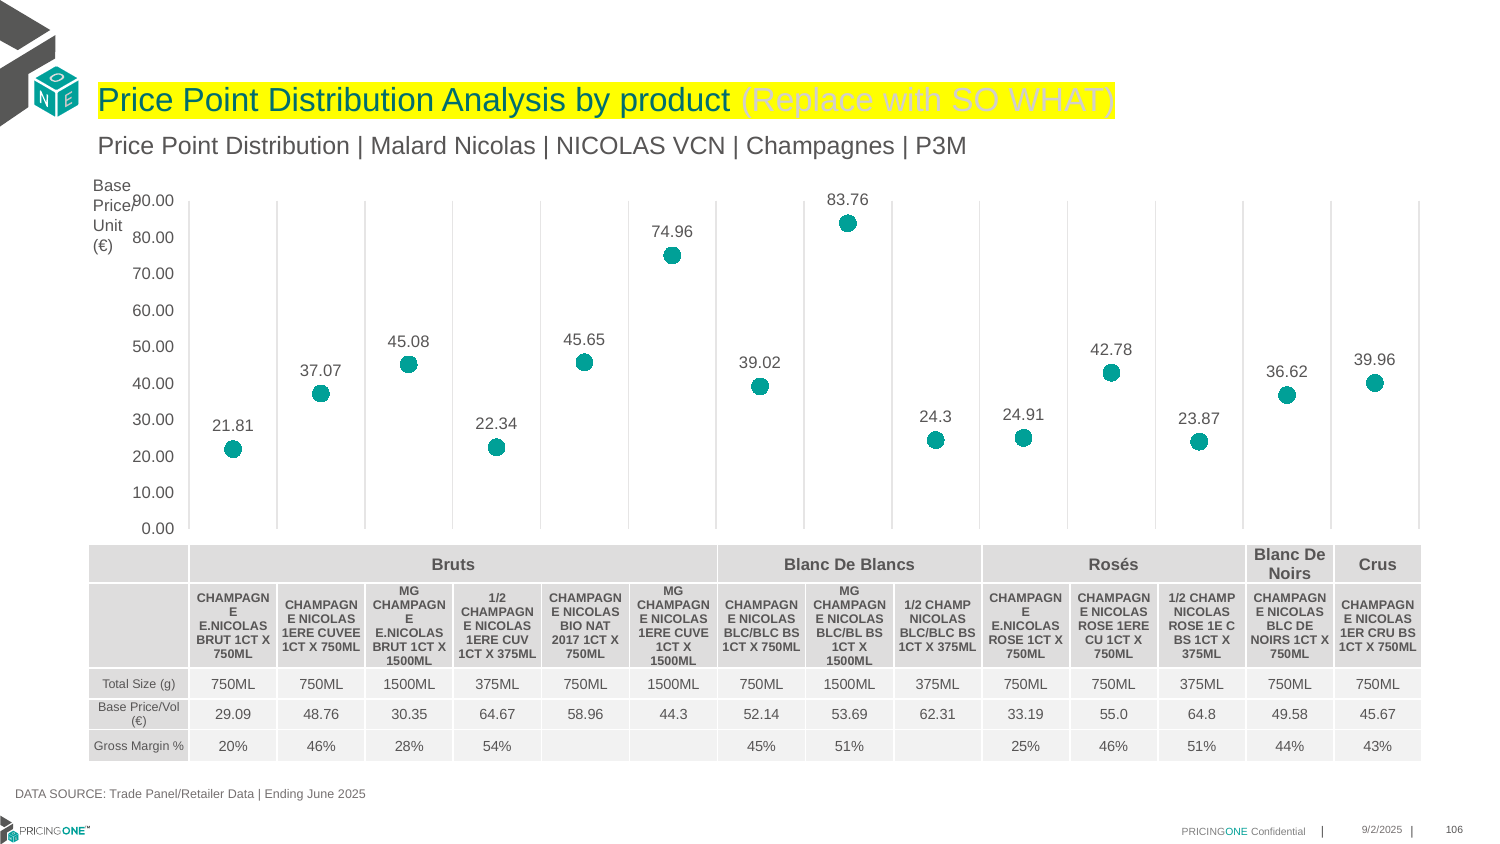

# Price Point Distribution Analysis by product (Replace with SO WHAT)
Price Point Distribution | Malard Nicolas | NICOLAS VCN | Champagnes | P3M
Base Price/Unit (€)

### Chart

| Category | Base Price/Unit |
|---|---|
| CHAMPAGNE E.NICOLAS BRUT 1CT X 750ML | 21.81 |
| CHAMPAGNE NICOLAS 1ERE CUVEE 1CT X 750ML | 37.07 |
| MG CHAMPAGNE E.NICOLAS BRUT 1CT X 1500ML | 45.08 |
| 1/2 CHAMPAGNE NICOLAS 1ERE CUV 1CT X 375ML | 22.34 |
| CHAMPAGNE NICOLAS BIO NAT 2017 1CT X 750ML | 45.65 |
| MG CHAMPAGNE NICOLAS 1ERE CUVE 1CT X 1500ML | 74.96 |
| CHAMPAGNE NICOLAS BLC/BLC BS 1CT X 750ML | 39.02 |
| MG CHAMPAGNE NICOLAS BLC/BL BS 1CT X 1500ML | 83.76 |
| 1/2 CHAMP NICOLAS BLC/BLC BS 1CT X 375ML | 24.3 |
| CHAMPAGNE E.NICOLAS ROSE 1CT X 750ML | 24.91 |
| CHAMPAGNE NICOLAS ROSE 1ERE CU 1CT X 750ML | 42.78 |
| 1/2 CHAMP NICOLAS ROSE 1E C BS 1CT X 375ML | 23.87 |
| CHAMPAGNE NICOLAS BLC DE NOIRS 1CT X 750ML | 36.62 |
| CHAMPAGNE NICOLAS 1ER CRU BS 1CT X 750ML | 39.96 |
|  | Bruts | Bruts | Bruts | Bruts | Bruts | Bruts | Blanc De Blancs | Blanc De Blancs | Blanc De Blancs | Rosés | Rosés | Rosés | Blanc De Noirs | Crus |
| --- | --- | --- | --- | --- | --- | --- | --- | --- | --- | --- | --- | --- | --- | --- |
|  | CHAMPAGNE E.NICOLAS BRUT 1CT X 750ML | CHAMPAGNE NICOLAS 1ERE CUVEE 1CT X 750ML | MG CHAMPAGNE E.NICOLAS BRUT 1CT X 1500ML | 1/2 CHAMPAGNE NICOLAS 1ERE CUV 1CT X 375ML | CHAMPAGNE NICOLAS BIO NAT 2017 1CT X 750ML | MG CHAMPAGNE NICOLAS 1ERE CUVE 1CT X 1500ML | CHAMPAGNE NICOLAS BLC/BLC BS 1CT X 750ML | MG CHAMPAGNE NICOLAS BLC/BL BS 1CT X 1500ML | 1/2 CHAMP NICOLAS BLC/BLC BS 1CT X 375ML | CHAMPAGNE E.NICOLAS ROSE 1CT X 750ML | CHAMPAGNE NICOLAS ROSE 1ERE CU 1CT X 750ML | 1/2 CHAMP NICOLAS ROSE 1E C BS 1CT X 375ML | CHAMPAGNE NICOLAS BLC DE NOIRS 1CT X 750ML | CHAMPAGNE NICOLAS 1ER CRU BS 1CT X 750ML |
| Total Size (g) | 750ML | 750ML | 1500ML | 375ML | 750ML | 1500ML | 750ML | 1500ML | 375ML | 750ML | 750ML | 375ML | 750ML | 750ML |
| Base Price/Vol (€) | 29.09 | 48.76 | 30.35 | 64.67 | 58.96 | 44.3 | 52.14 | 53.69 | 62.31 | 33.19 | 55.0 | 64.8 | 49.58 | 45.67 |
| Gross Margin % | 20% | 46% | 28% | 54% |  |  | 45% | 51% |  | 25% | 46% | 51% | 44% | 43% |
DATA SOURCE: Trade Panel/Retailer Data | Ending June 2025
9/2/2025
106